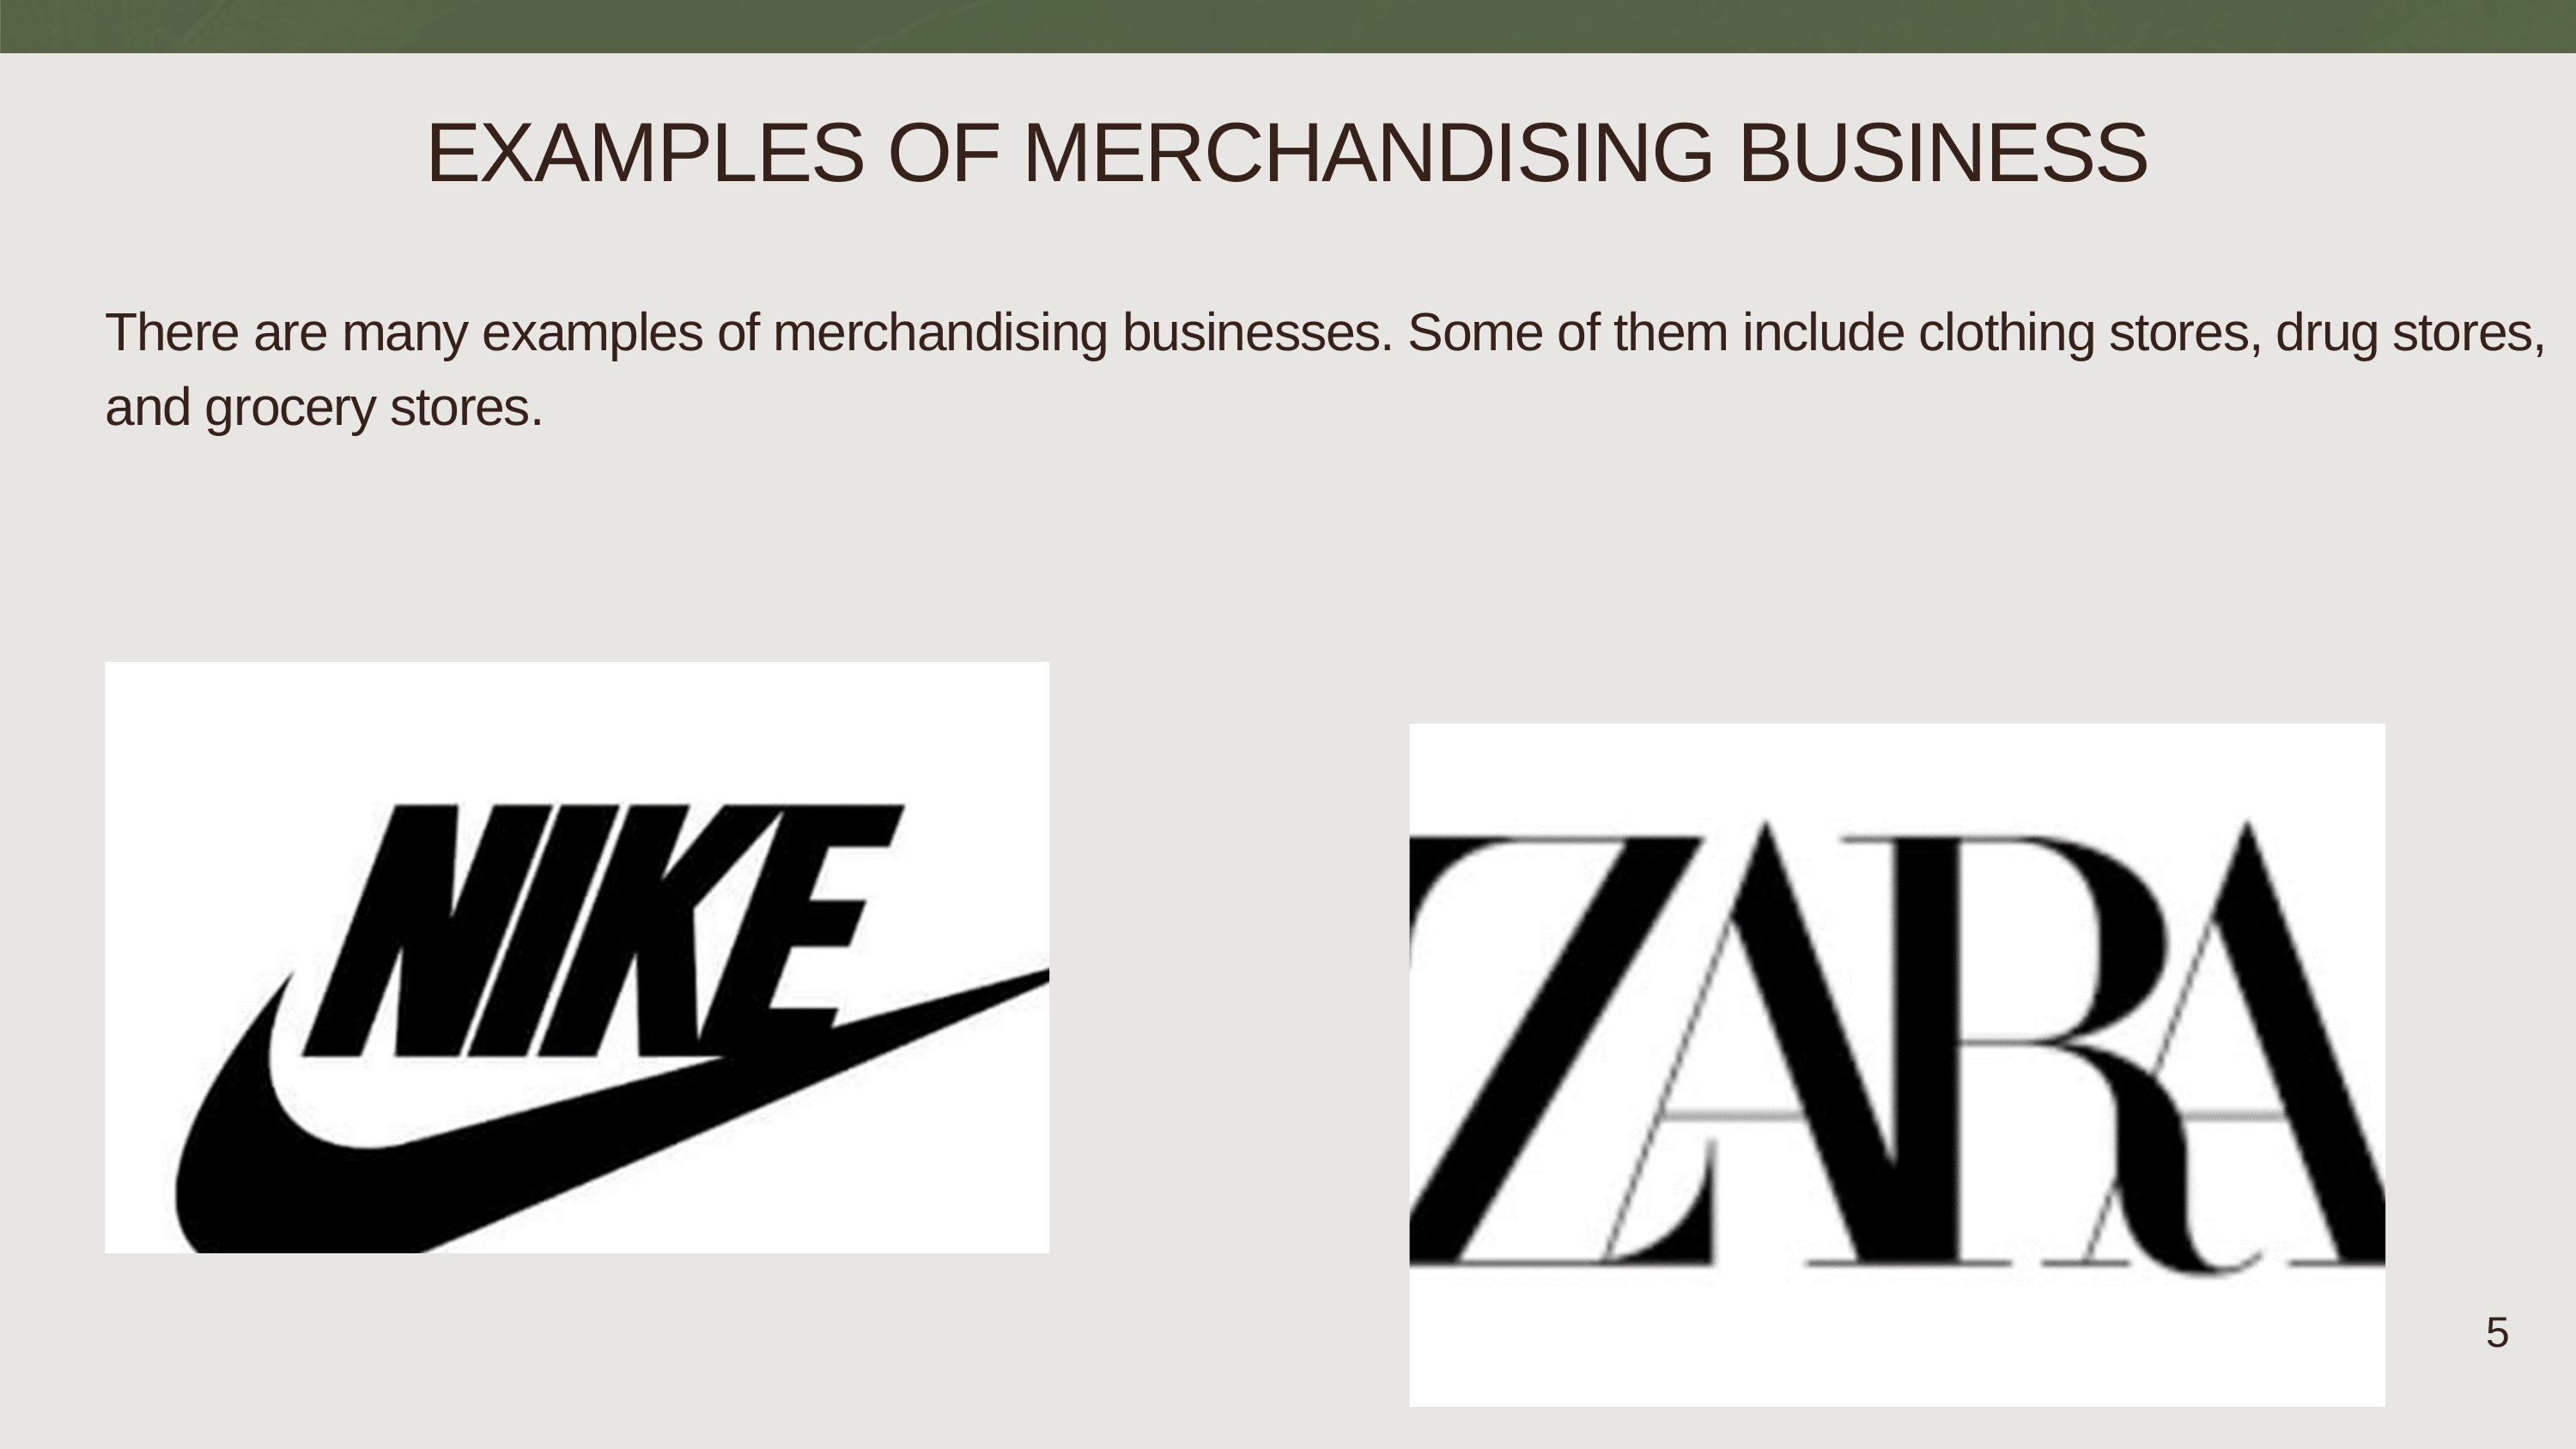

EXAMPLES OF MERCHANDISING BUSINESS
There are many examples of merchandising businesses. Some of them include clothing stores, drug stores, and grocery stores.

5